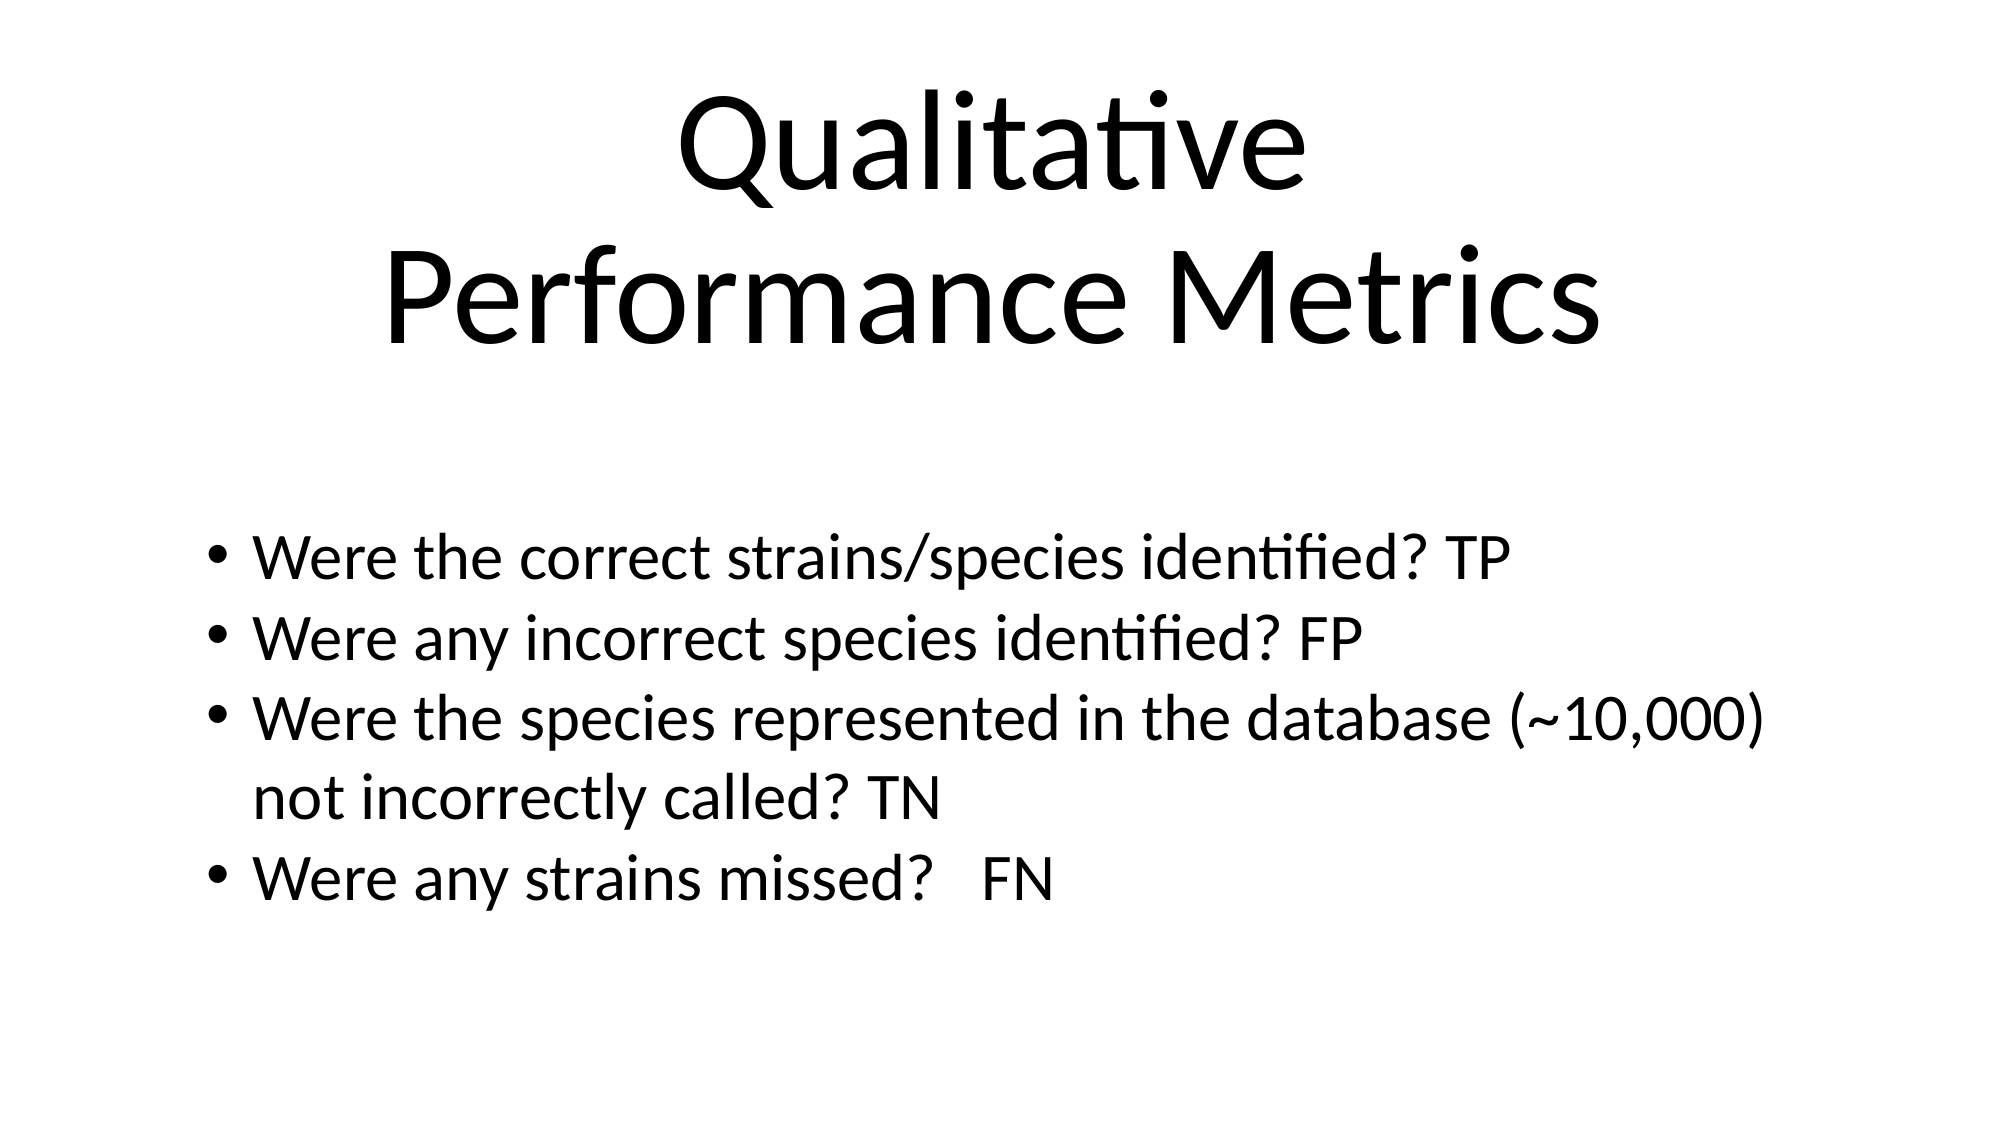

# Qualitative Performance Metrics
Were the correct strains/species identified? TP
Were any incorrect species identified? FP
Were the species represented in the database (~10,000) not incorrectly called? TN
Were any strains missed?   FN